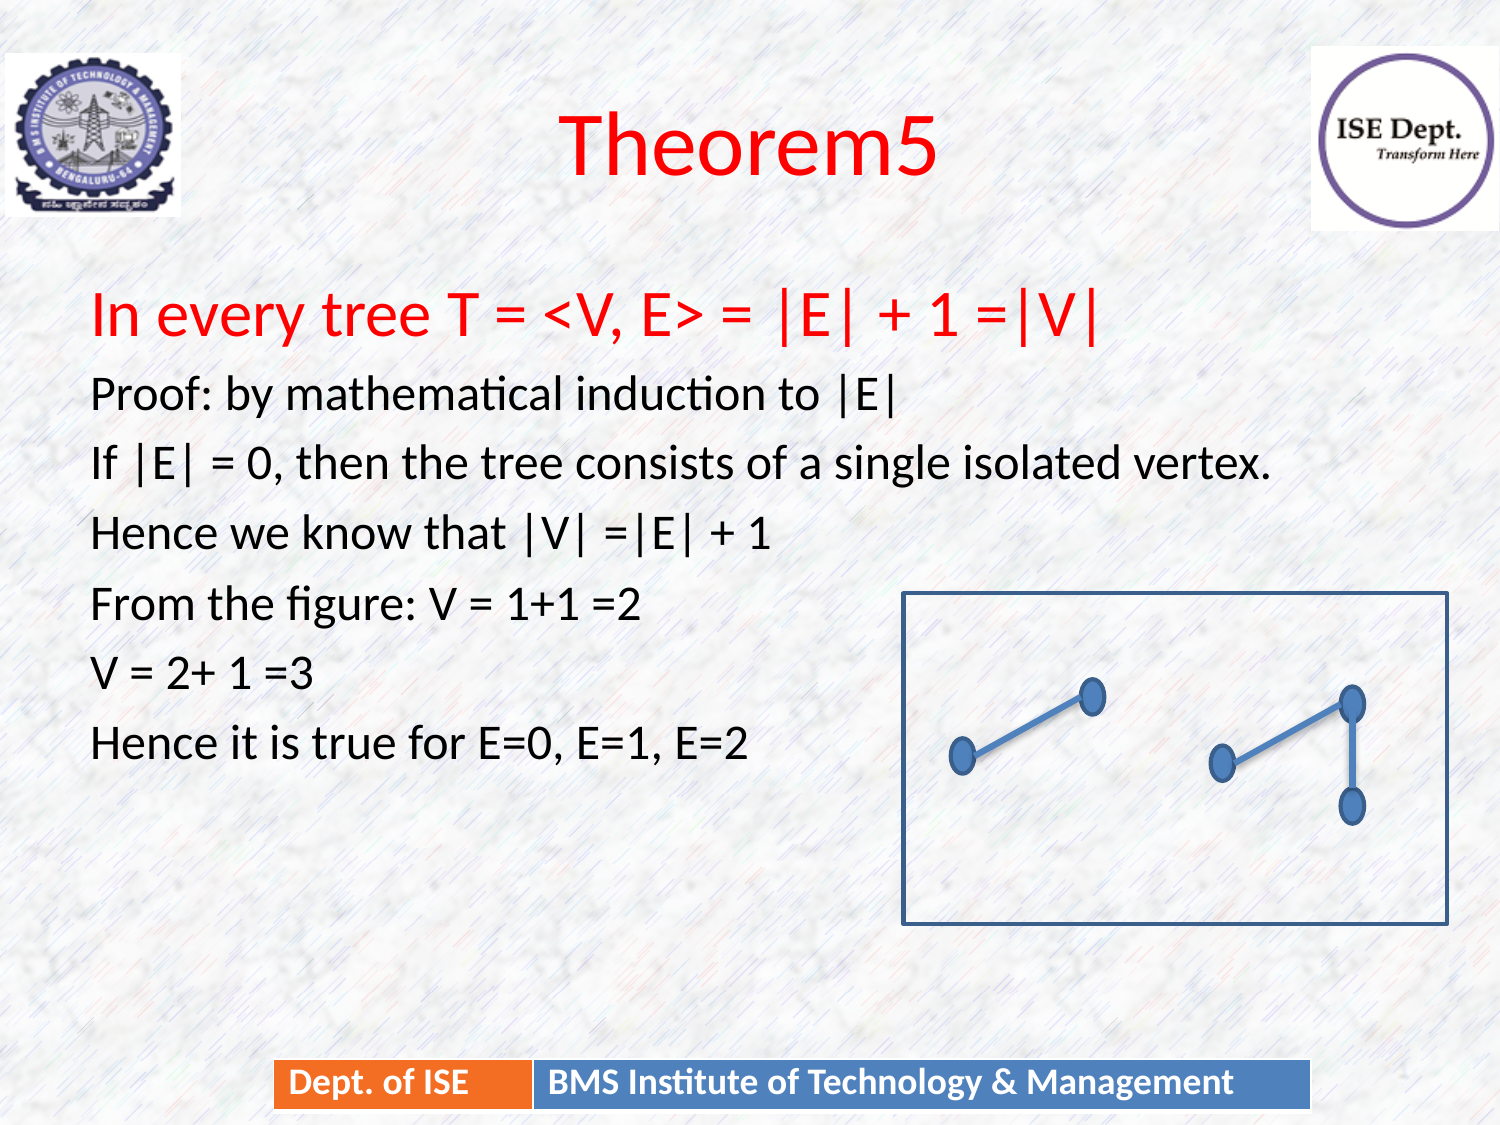

# Theorem5
In every tree T = <V, E> = |E| + 1 =|V|
Proof: by mathematical induction to |E|
If |E| = 0, then the tree consists of a single isolated vertex.
Hence we know that |V| =|E| + 1
From the figure: V = 1+1 =2
V = 2+ 1 =3
Hence it is true for E=0, E=1, E=2

22